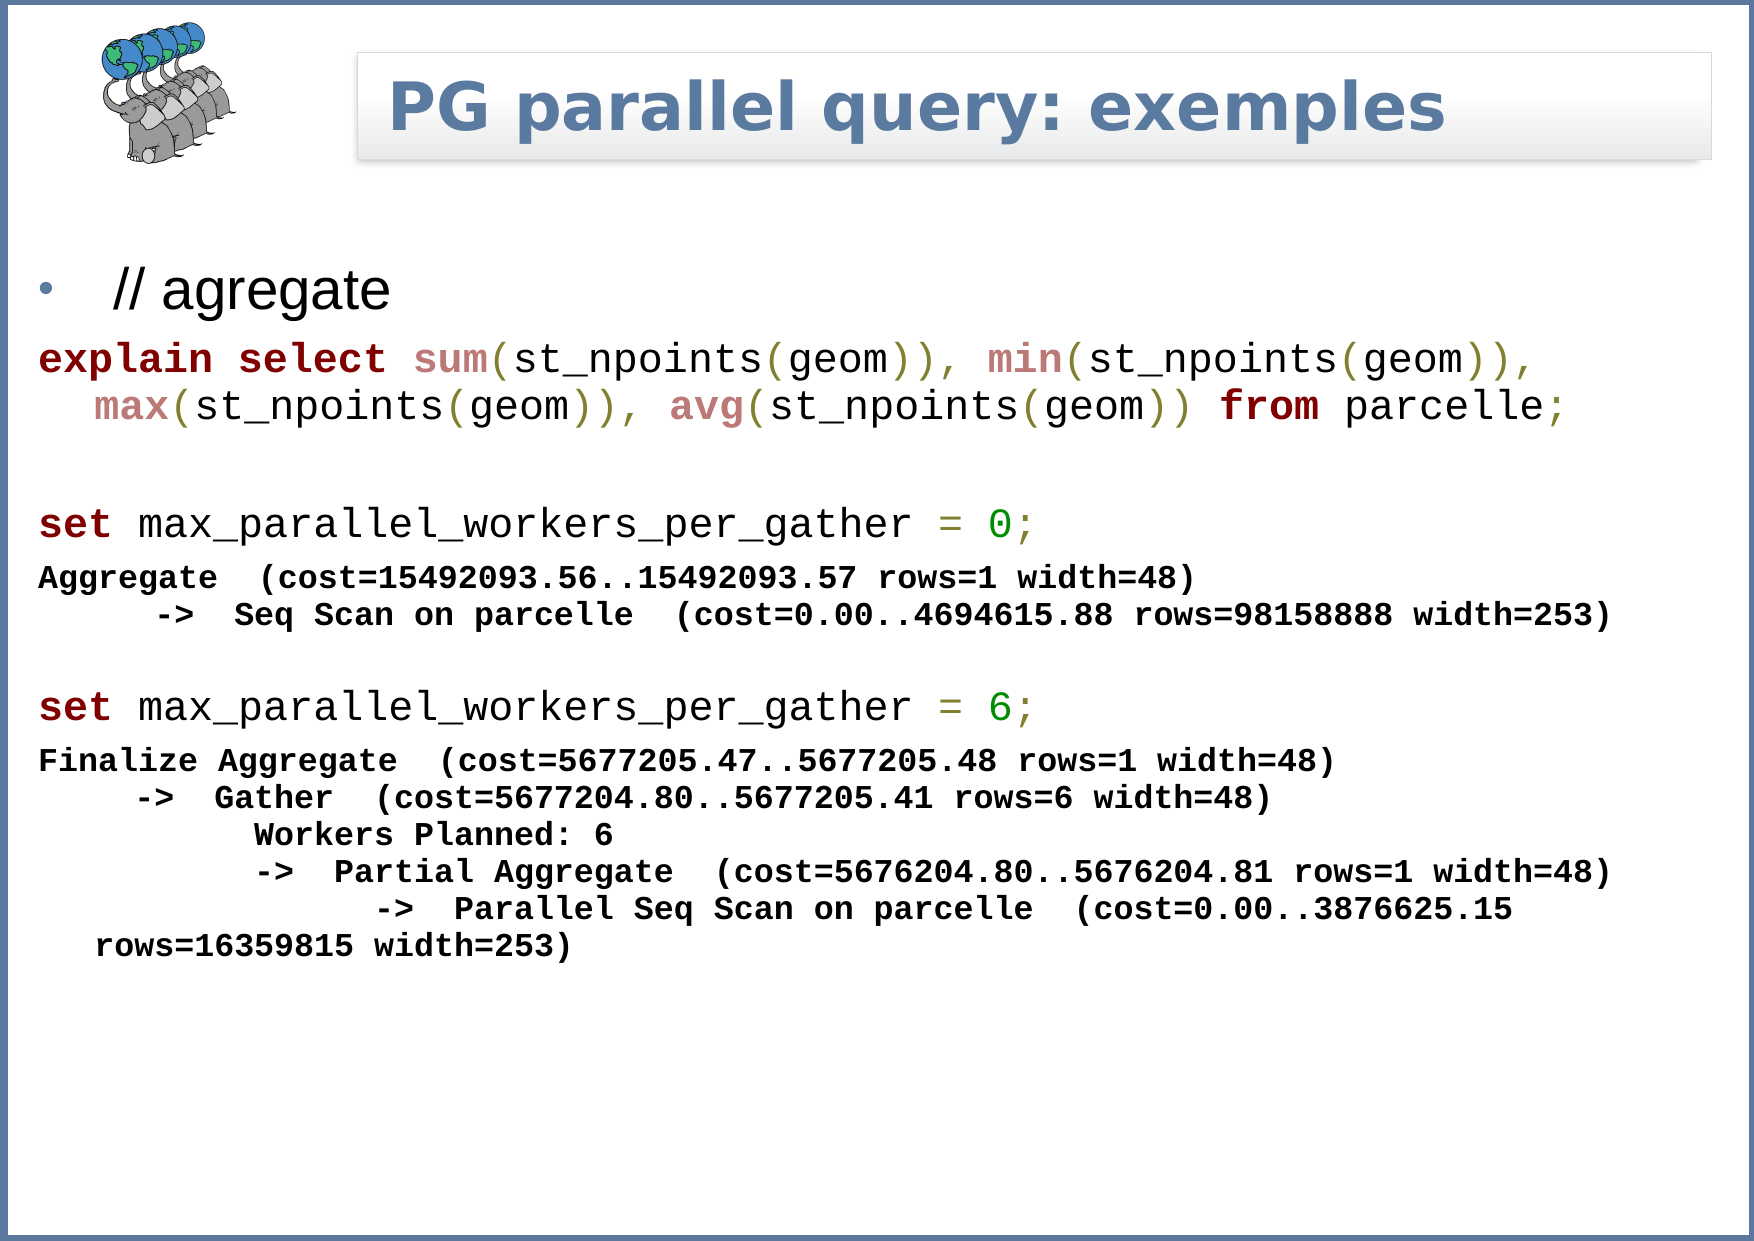

# PG parallel query: exemples
// agregate
explain select sum(st_npoints(geom)), min(st_npoints(geom)), max(st_npoints(geom)), avg(st_npoints(geom)) from parcelle;

set max_parallel_workers_per_gather = 0;
Aggregate  (cost=15492093.56..15492093.57 rows=1 width=48)
   ->  Seq Scan on parcelle  (cost=0.00..4694615.88 rows=98158888 width=253)
set max_parallel_workers_per_gather = 6;
Finalize Aggregate  (cost=5677205.47..5677205.48 rows=1 width=48)
  ->  Gather  (cost=5677204.80..5677205.41 rows=6 width=48)
        Workers Planned: 6
        ->  Partial Aggregate  (cost=5676204.80..5676204.81 rows=1 width=48)
              ->  Parallel Seq Scan on parcelle  (cost=0.00..3876625.15 rows=16359815 width=253)